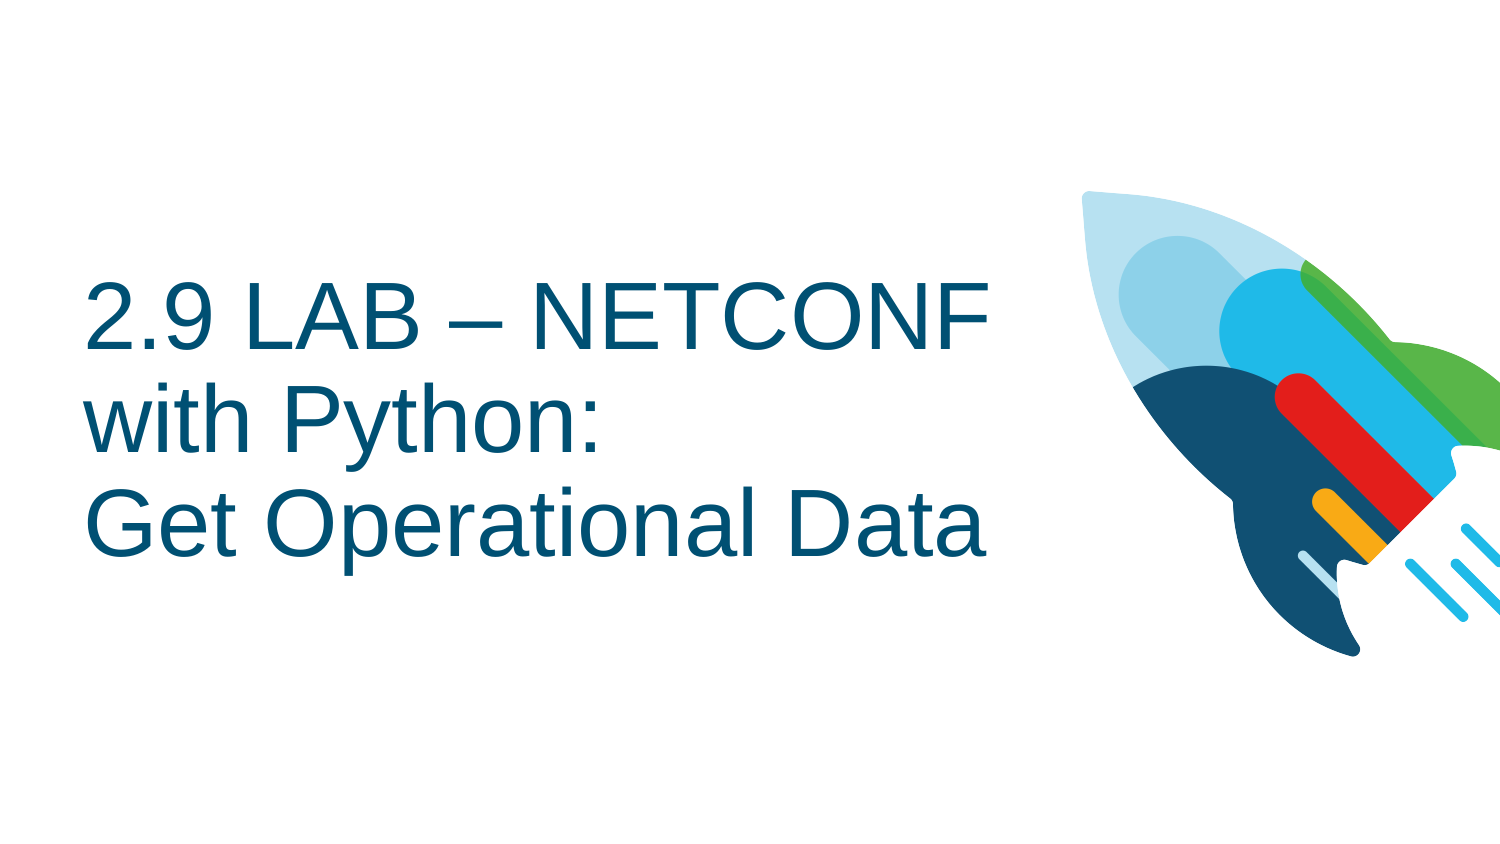

# 2.9 LAB – NETCONF with Python: Get Operational Data